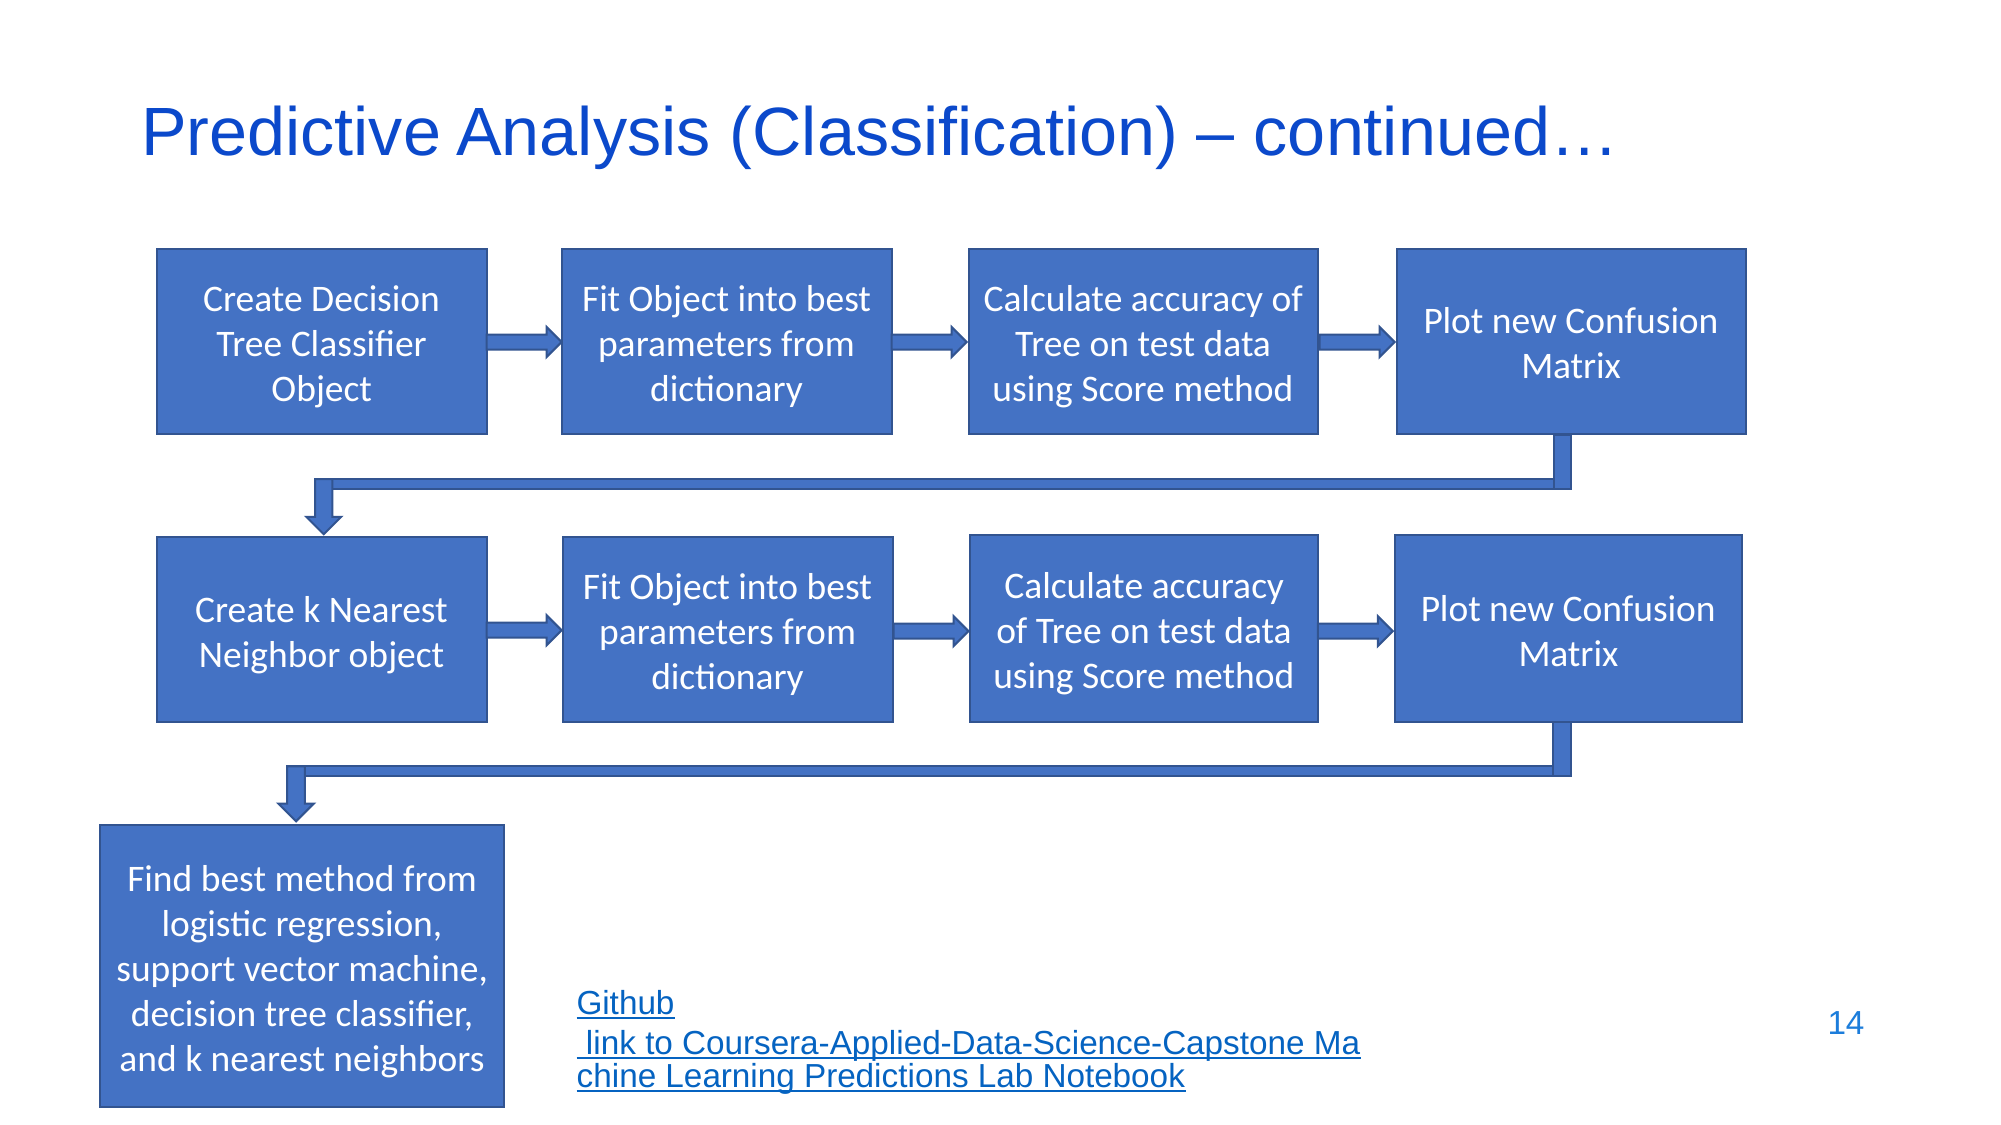

Predictive Analysis (Classification) – continued…
Plot new Confusion Matrix
Create Decision Tree Classifier Object
Fit Object into best parameters from dictionary
Calculate accuracy of Tree on test data using Score method

Calculate accuracy of Tree on test data using Score method
Plot new Confusion Matrix
Create k Nearest Neighbor object
Fit Object into best parameters from dictionary

Find best method from logistic regression, support vector machine, decision tree classifier, and k nearest neighbors
Github link to Coursera-Applied-Data-Science-Capstone Machine Learning Predictions Lab Notebook

14